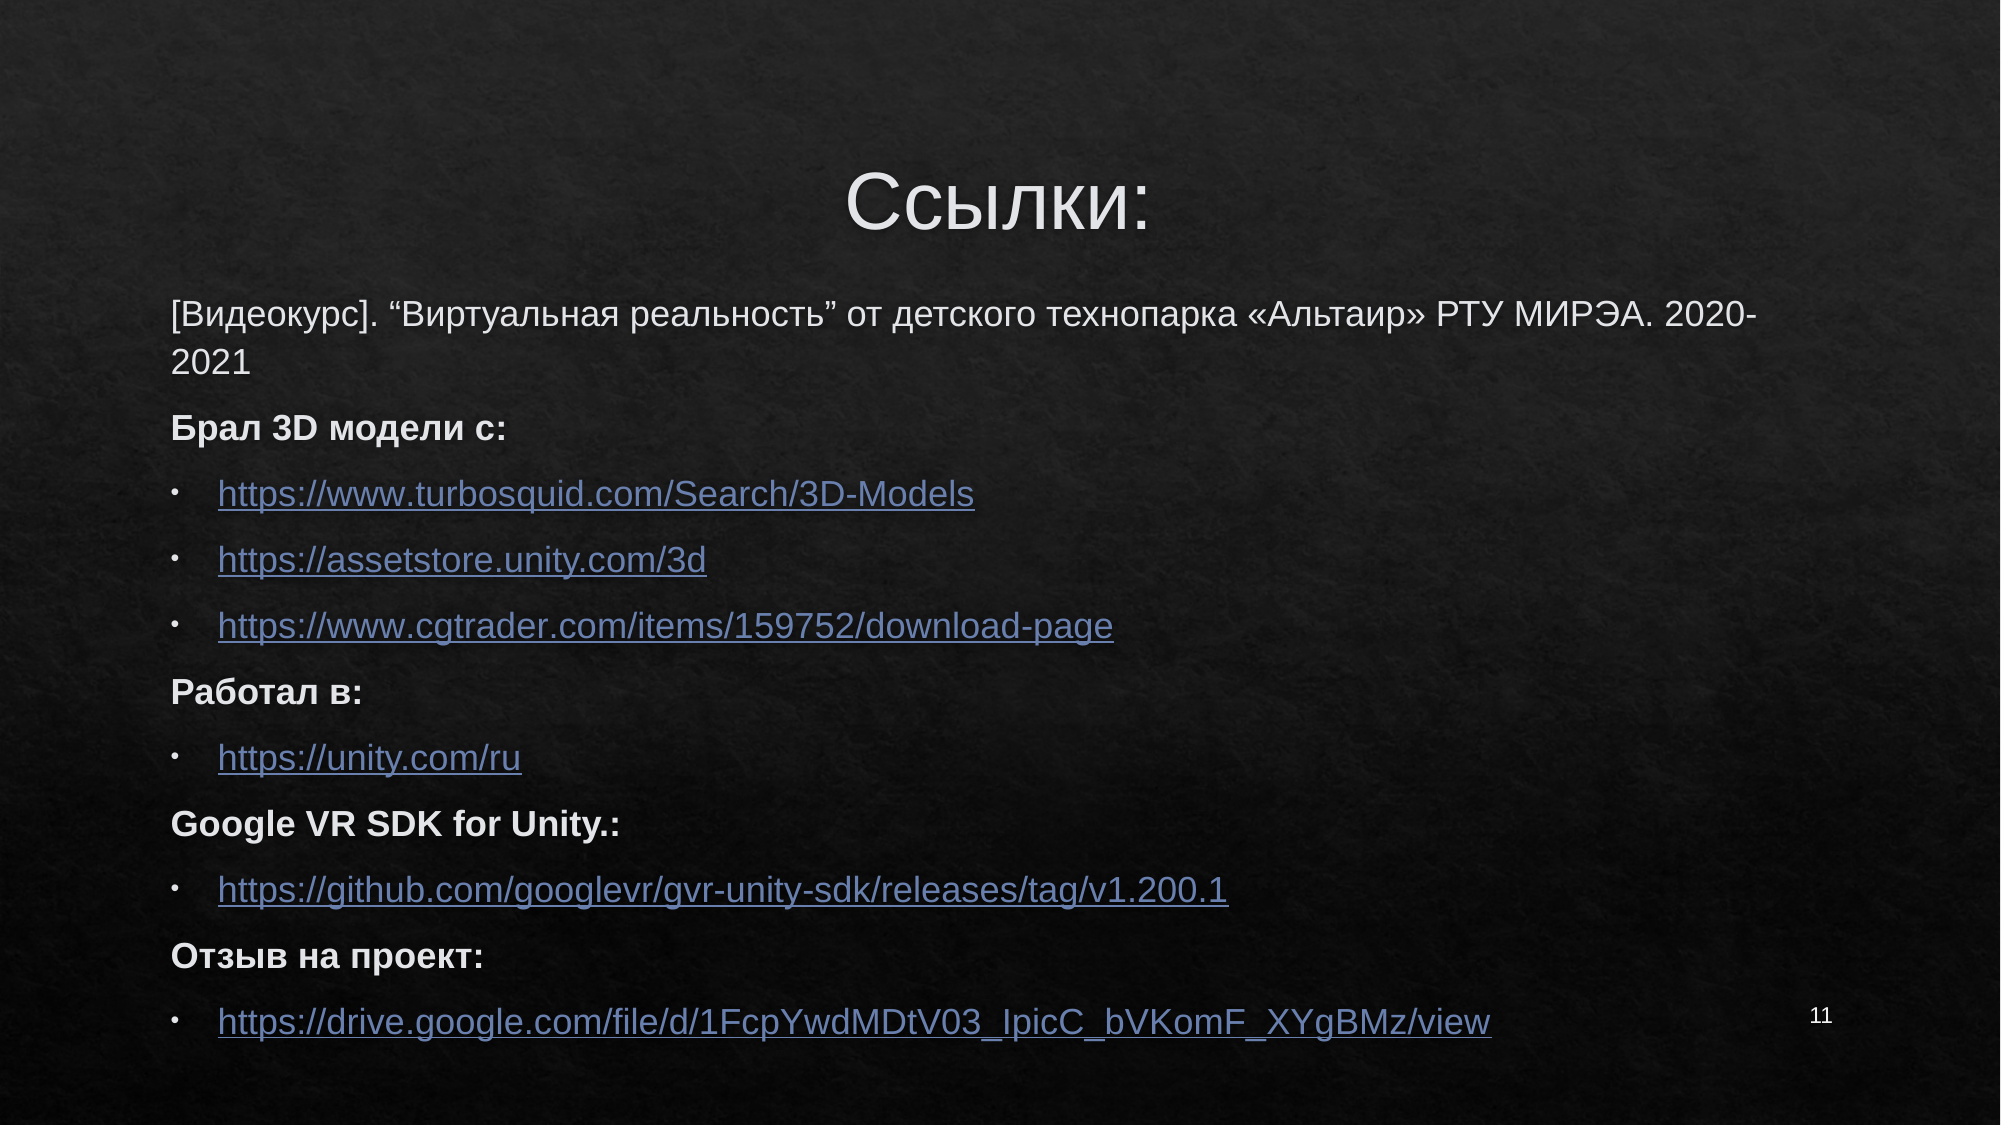

# Ссылки:
[Видеокурс]. “Виртуальная реальность” от детского технопарка «Альтаир» РТУ МИРЭА. 2020-2021
Брал 3D модели с:
https://www.turbosquid.com/Search/3D-Models
https://assetstore.unity.com/3d
https://www.cgtrader.com/items/159752/download-page
Работал в:
https://unity.com/ru
Google VR SDK for Unity.:
https://github.com/googlevr/gvr-unity-sdk/releases/tag/v1.200.1
Отзыв на проект:
https://drive.google.com/file/d/1FcpYwdMDtV03_IpicC_bVKomF_XYgBMz/view

11